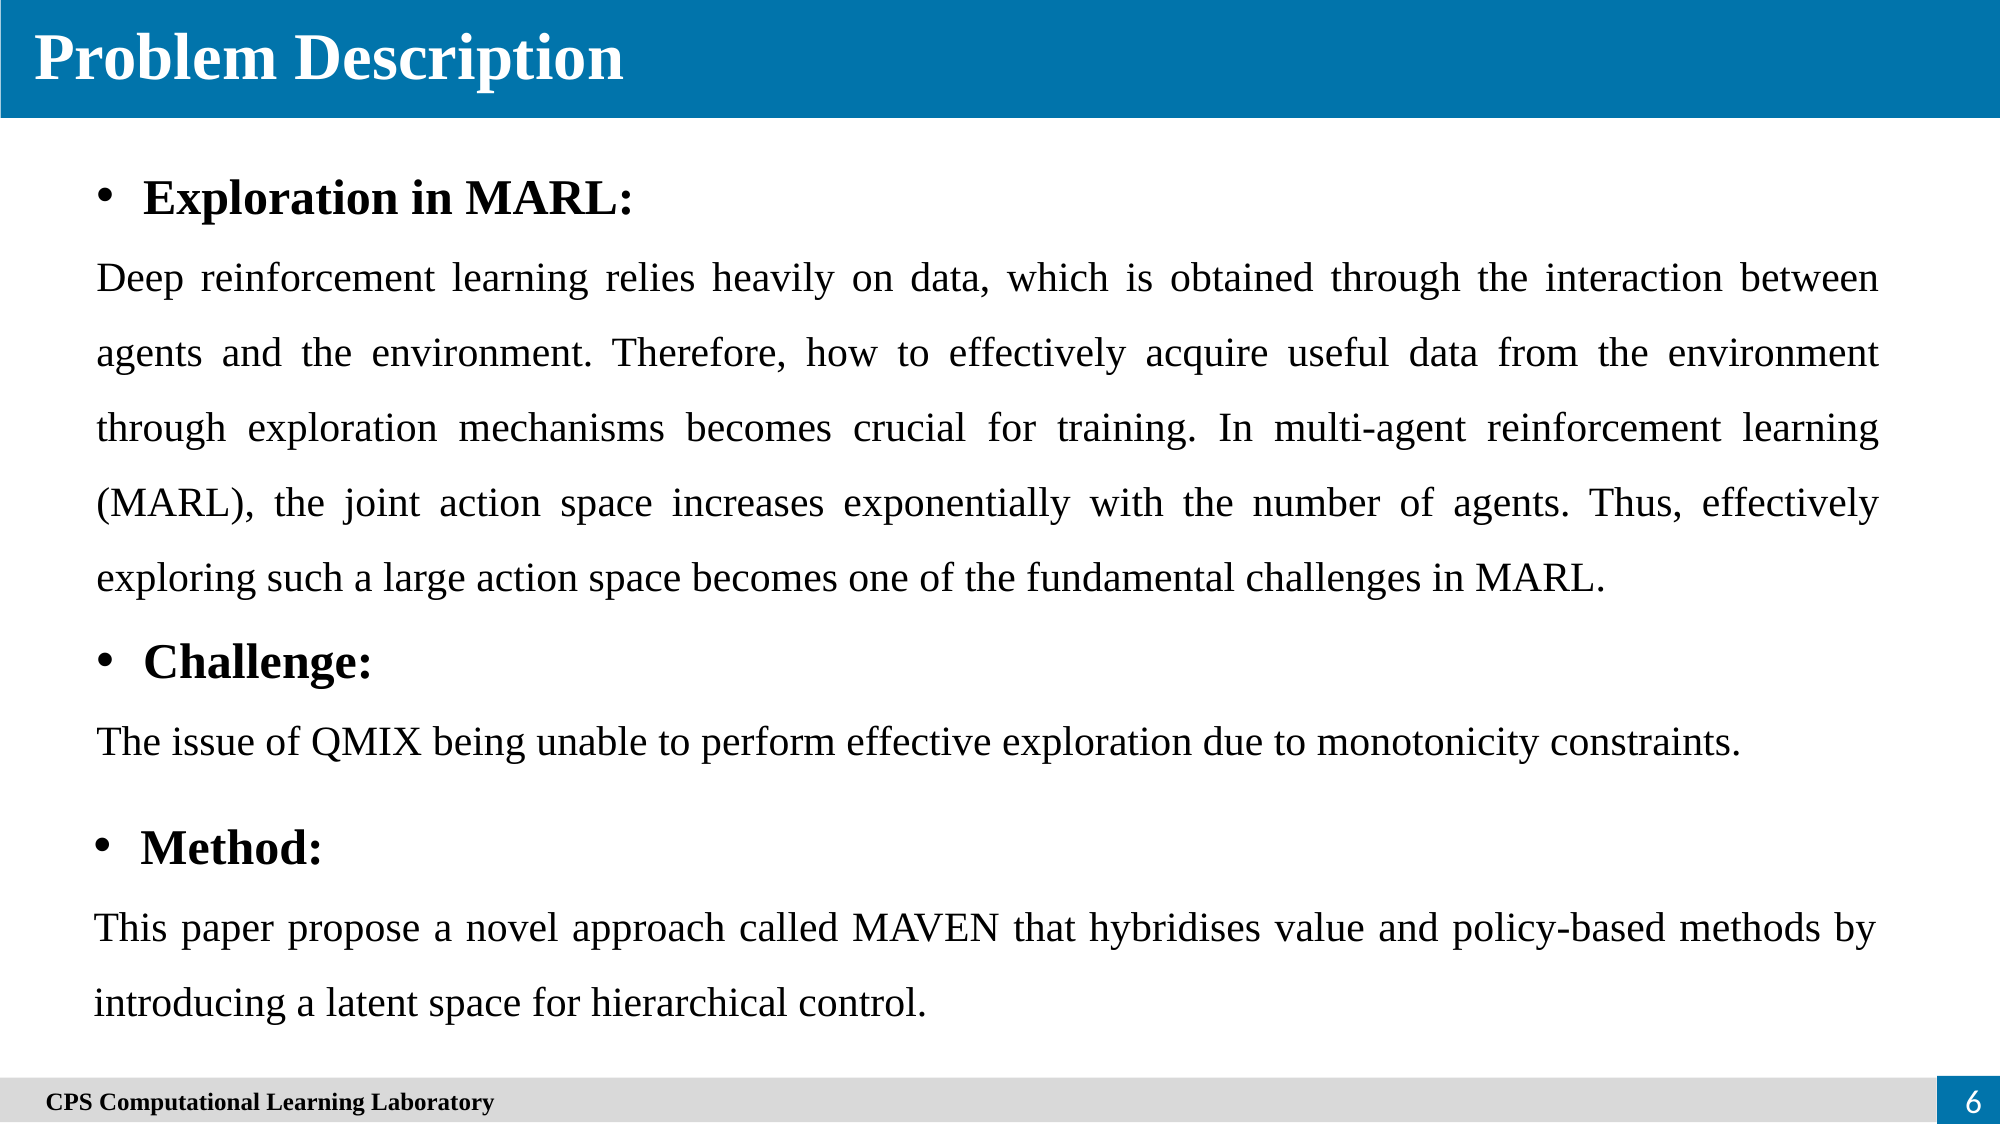

Problem Description
Exploration in MARL:
Deep reinforcement learning relies heavily on data, which is obtained through the interaction between agents and the environment. Therefore, how to effectively acquire useful data from the environment through exploration mechanisms becomes crucial for training. In multi-agent reinforcement learning (MARL), the joint action space increases exponentially with the number of agents. Thus, effectively exploring such a large action space becomes one of the fundamental challenges in MARL.
Challenge:
The issue of QMIX being unable to perform effective exploration due to monotonicity constraints.
Method:
This paper propose a novel approach called MAVEN that hybridises value and policy-based methods by introducing a latent space for hierarchical control.
6
　CPS Computational Learning Laboratory